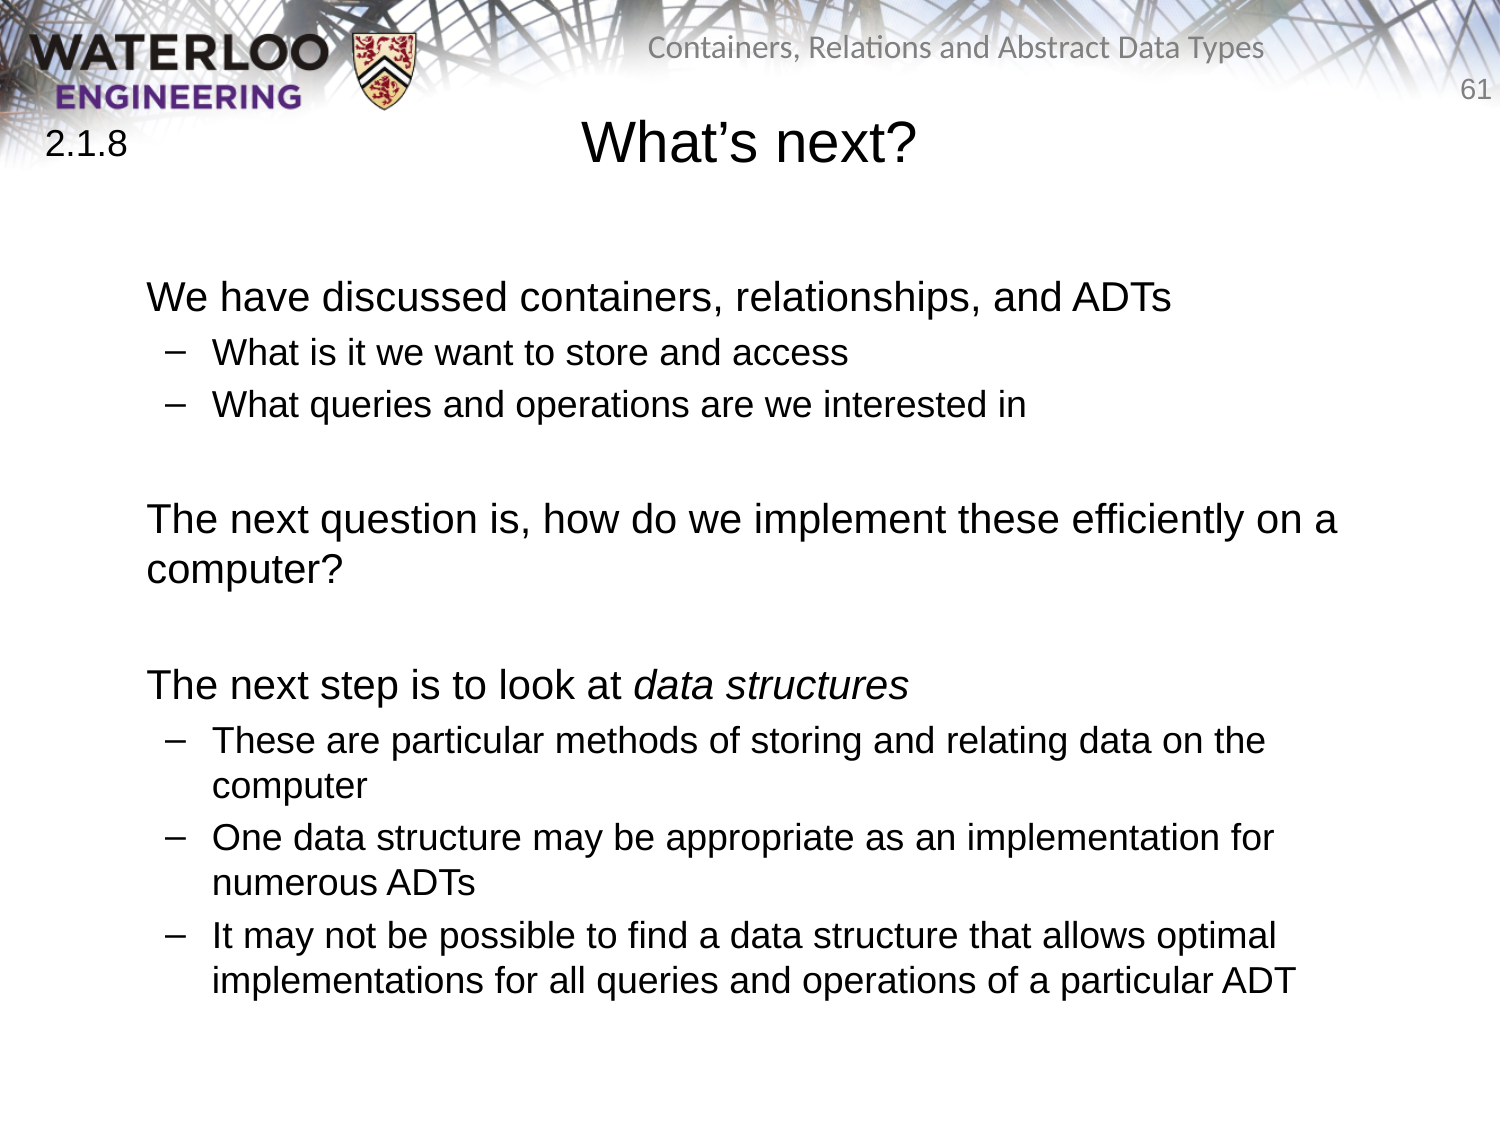

What’s next?
	We have discussed containers, relationships, and ADTs
What is it we want to store and access
What queries and operations are we interested in

	The next question is, how do we implement these efficiently on a computer?

	The next step is to look at data structures
These are particular methods of storing and relating data on the computer
One data structure may be appropriate as an implementation for numerous ADTs
It may not be possible to find a data structure that allows optimal implementations for all queries and operations of a particular ADT

2.1.8